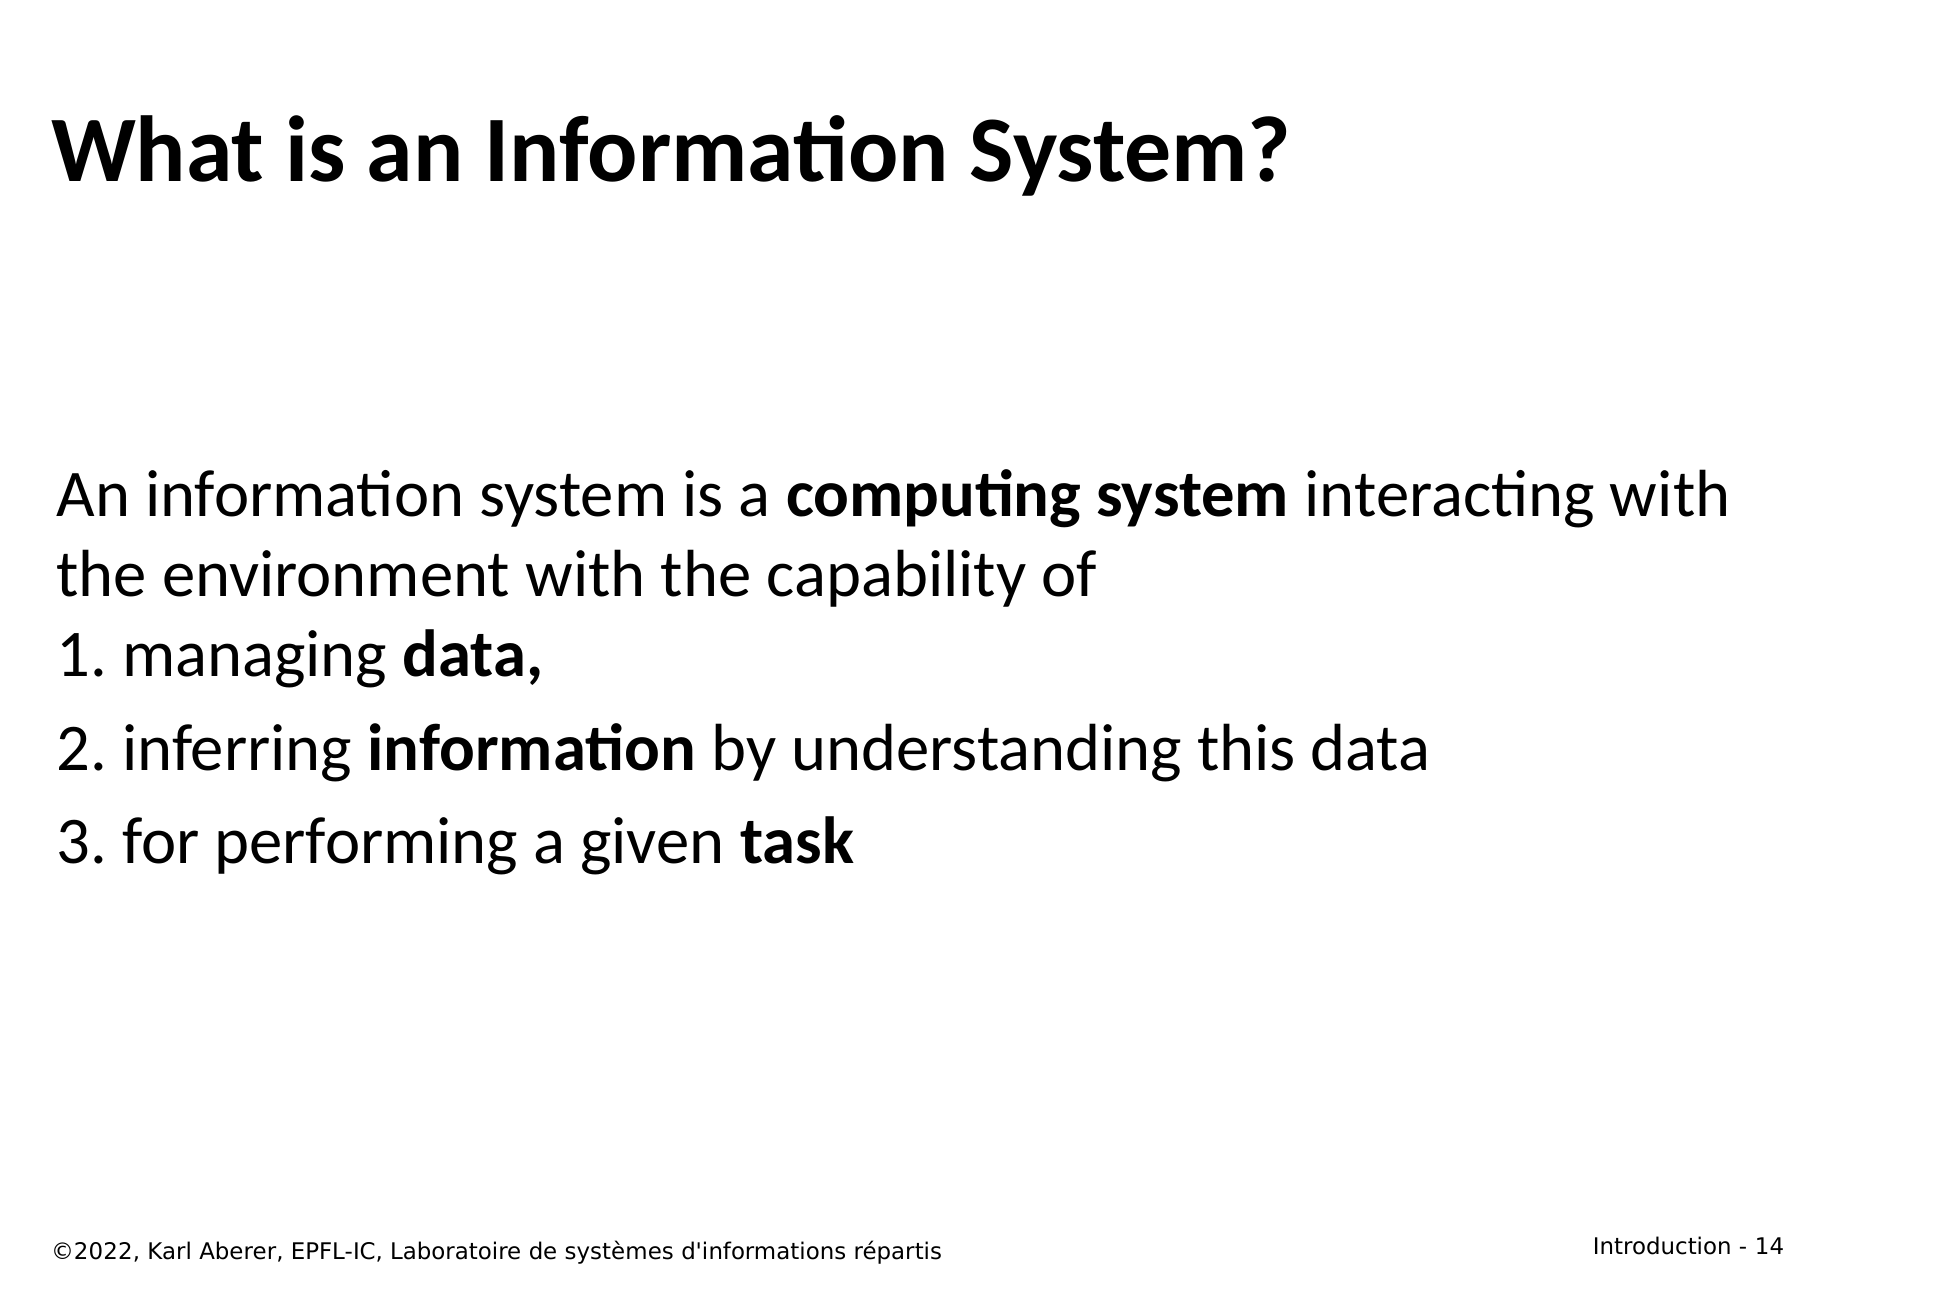

# What is an Information System?

An information system is a computing system interacting with the environment with the capability of
1. managing data,
2. inferring information by understanding this data
3. for performing a given task

©2022, Karl Aberer, EPFL-IC, Laboratoire de systèmes d'informations répartis